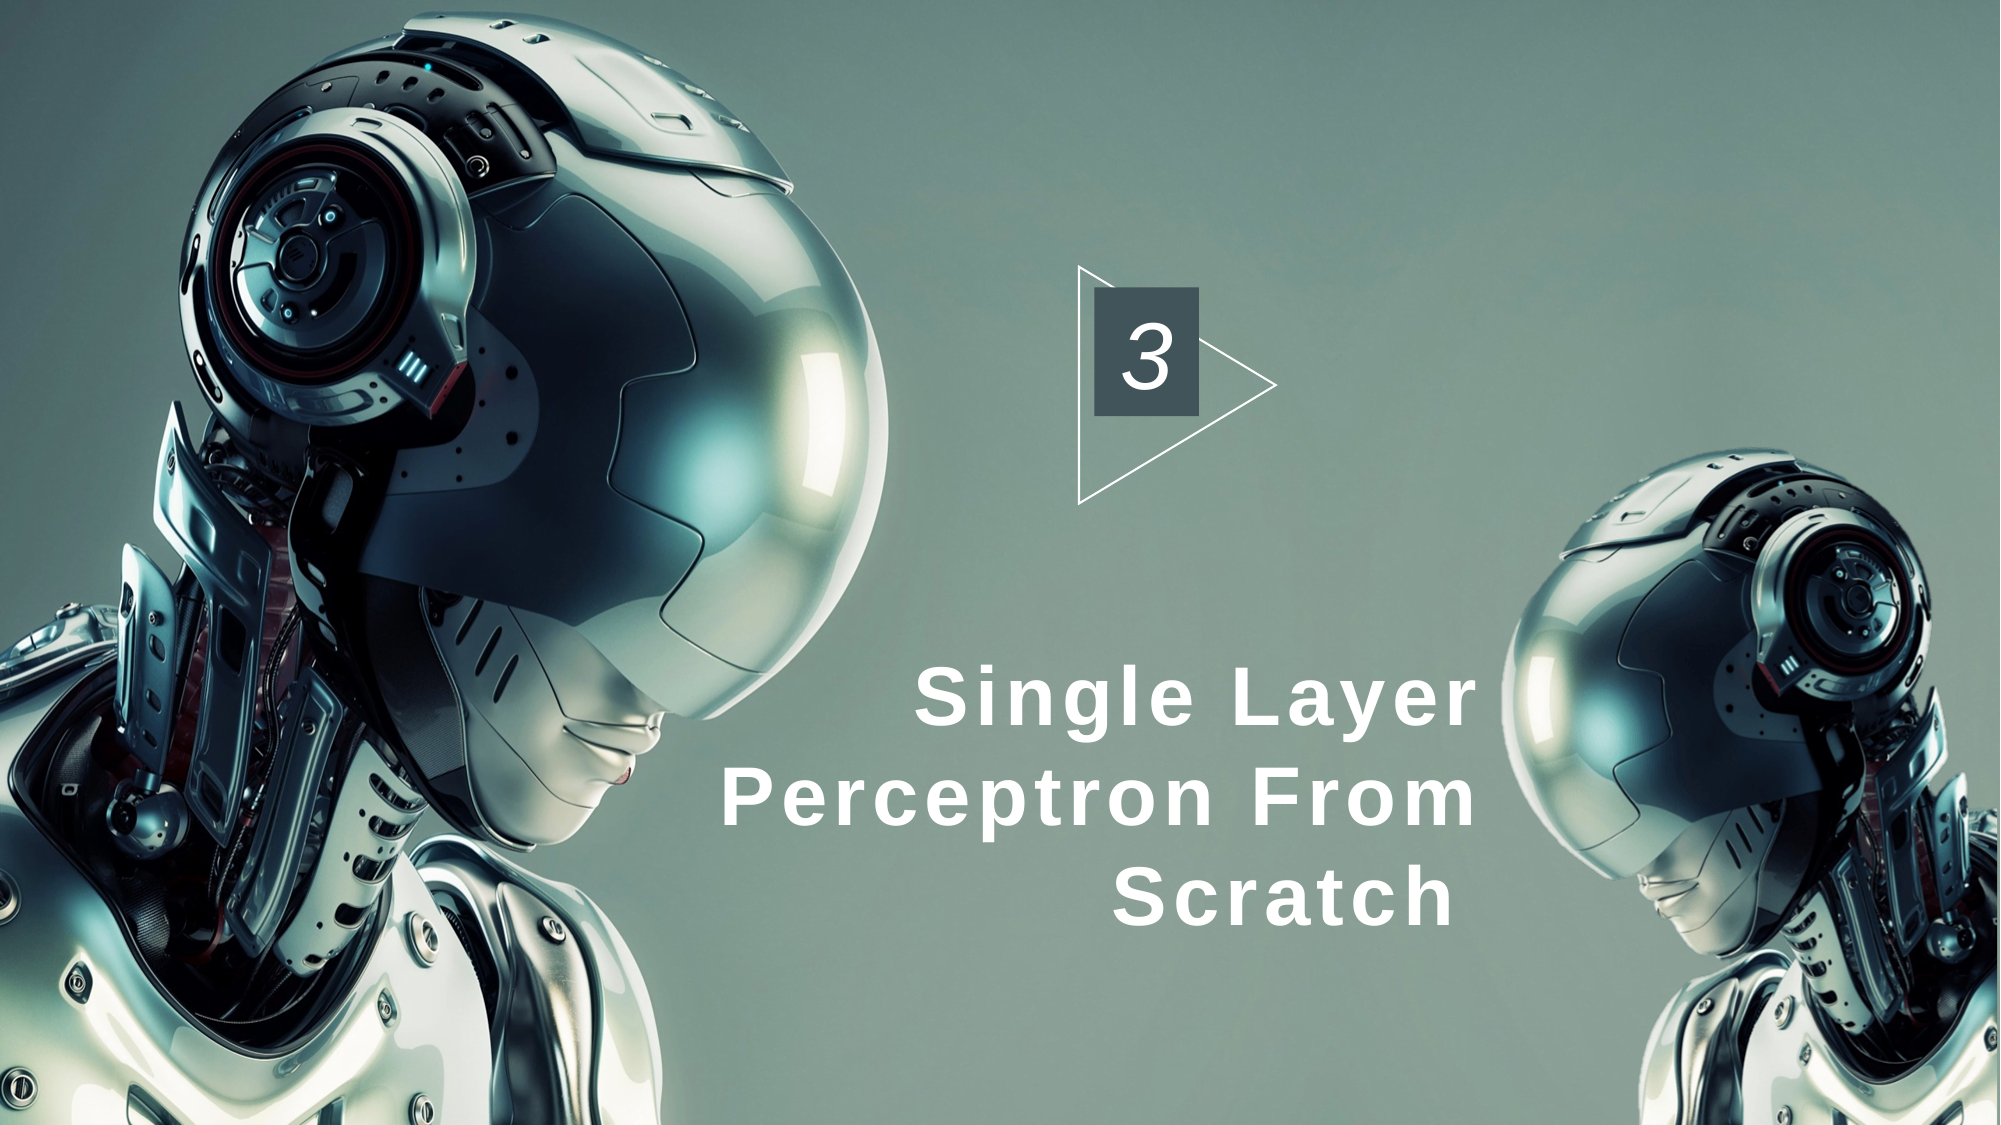

3
# Single Layer Perceptron From Scratch